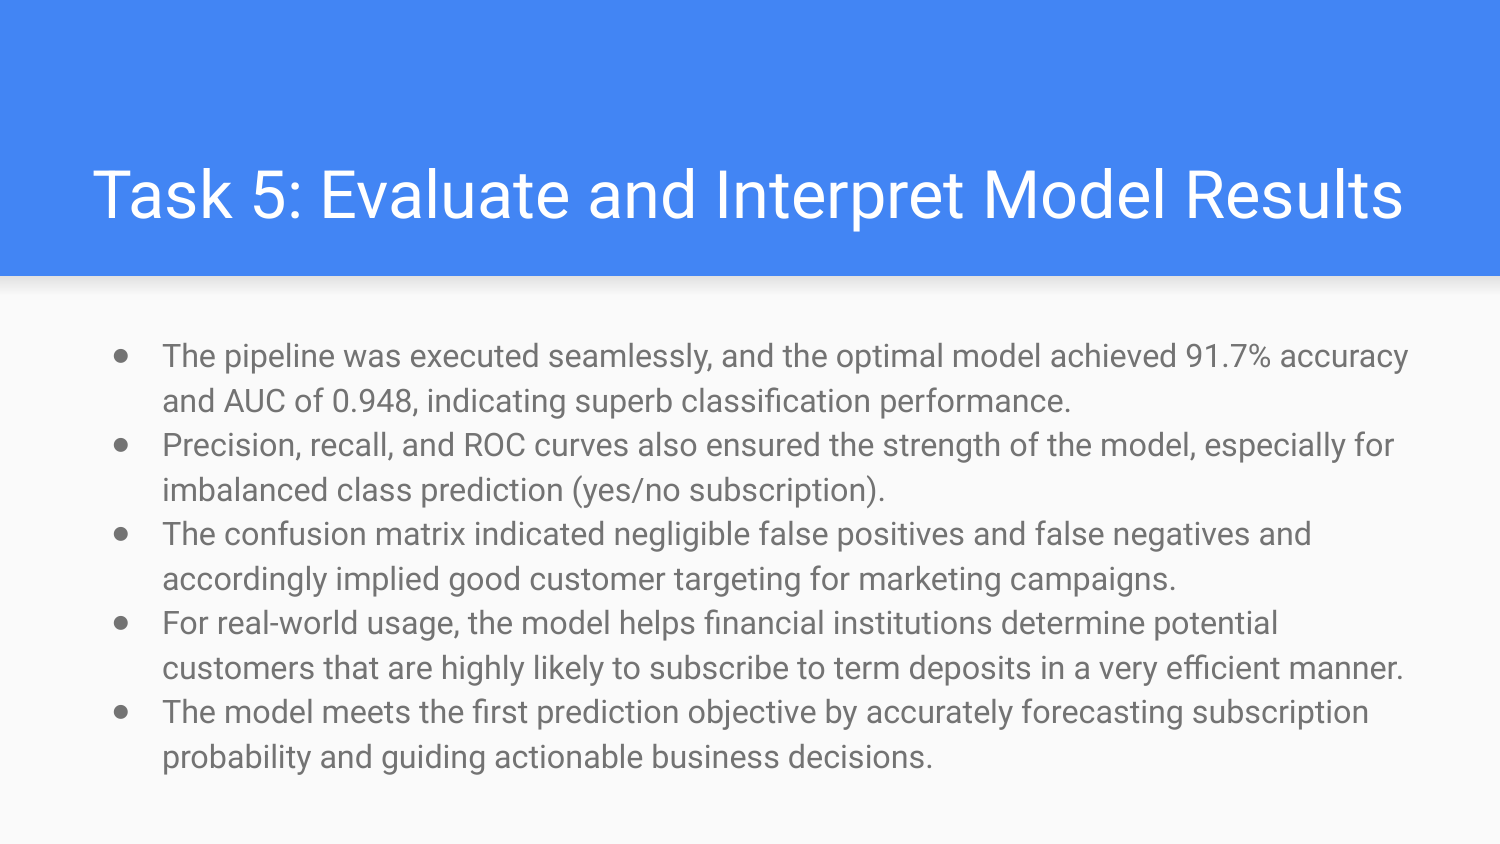

# Task 5: Evaluate and Interpret Model Results
The pipeline was executed seamlessly, and the optimal model achieved 91.7% accuracy and AUC of 0.948, indicating superb classification performance.
Precision, recall, and ROC curves also ensured the strength of the model, especially for imbalanced class prediction (yes/no subscription).
The confusion matrix indicated negligible false positives and false negatives and accordingly implied good customer targeting for marketing campaigns.
For real-world usage, the model helps financial institutions determine potential customers that are highly likely to subscribe to term deposits in a very efficient manner.
The model meets the first prediction objective by accurately forecasting subscription probability and guiding actionable business decisions.